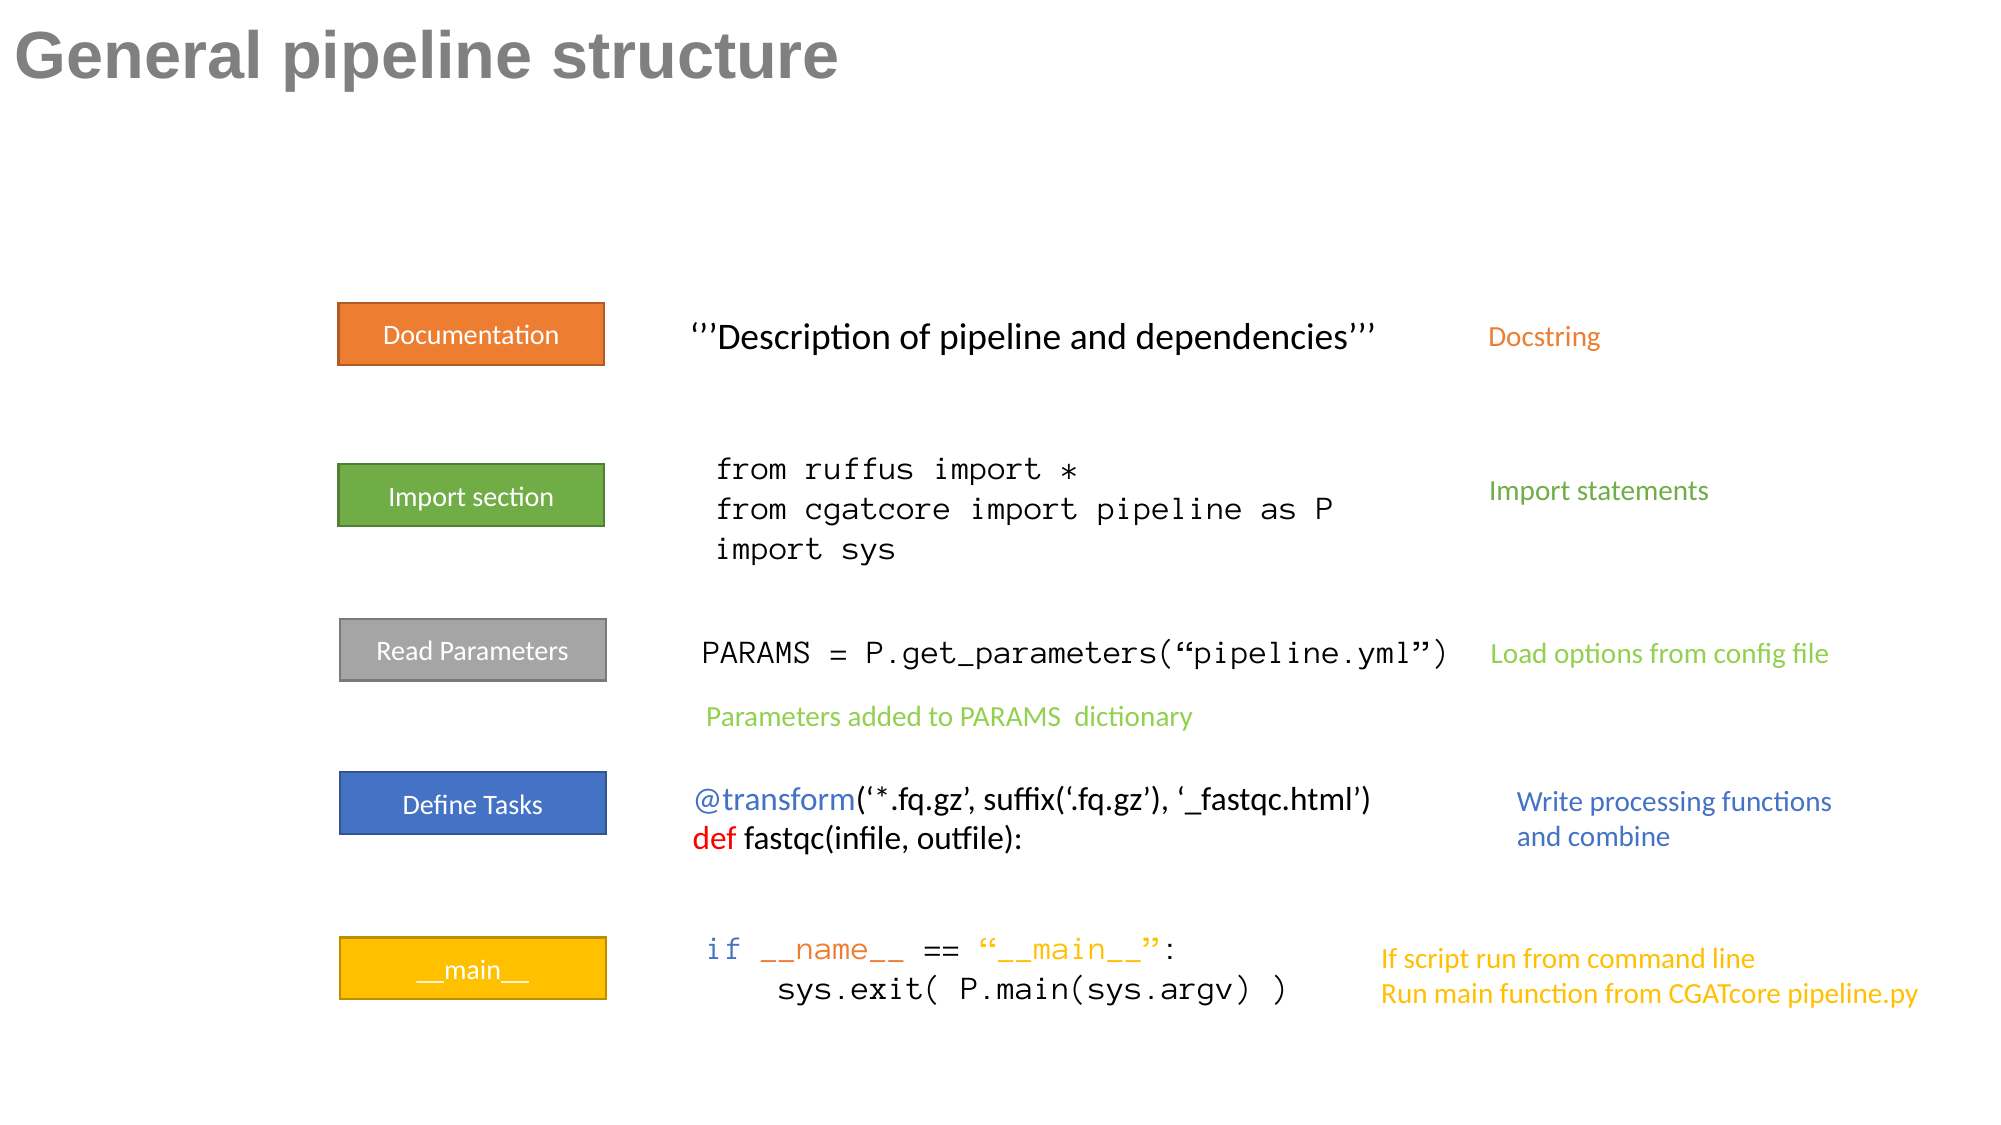

General pipeline structure
Documentation
‘’’Description of pipeline and dependencies’’’
Docstring
from ruffus import *
from cgatcore import pipeline as P
import sys
Import statements
Import section
Read Parameters
PARAMS = P.get_parameters(“pipeline.yml”)
Load options from config file
Parameters added to PARAMS  dictionary
@transform(‘*.fq.gz’, suffix(‘.fq.gz’), ‘_fastqc.html’)
def fastqc(infile, outfile):
Define Tasks
Write processing functions
and combine
if __name__ == “__main__”:
    sys.exit( P.main(sys.argv) )
If script run from command line
Run main function from CGATcore pipeline.py
__main__